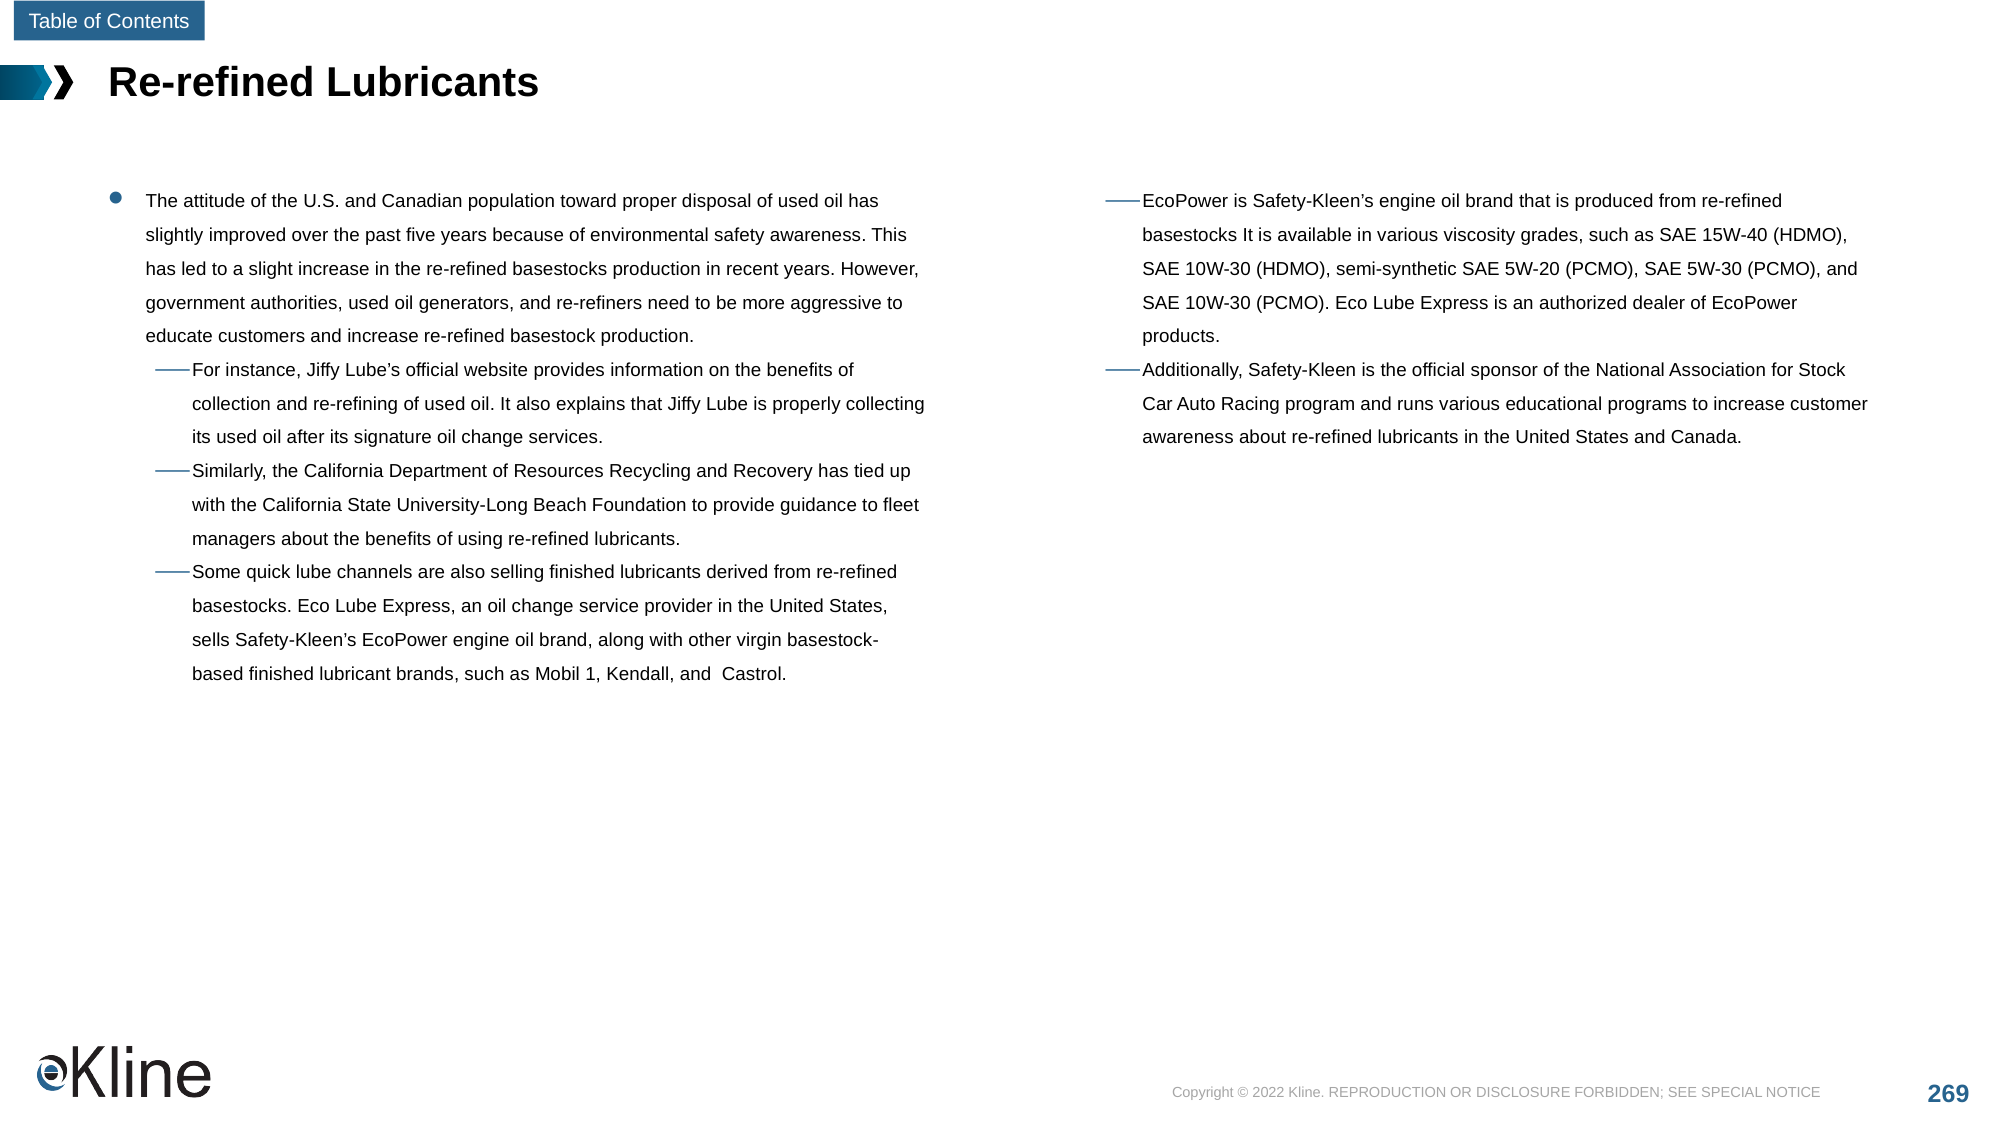

# Re-refined Lubricants
The attitude of the U.S. and Canadian population toward proper disposal of used oil has slightly improved over the past five years because of environmental safety awareness. This has led to a slight increase in the re-refined basestocks production in recent years. However, government authorities, used oil generators, and re-refiners need to be more aggressive to educate customers and increase re-refined basestock production.
For instance, Jiffy Lube’s official website provides information on the benefits of collection and re-refining of used oil. It also explains that Jiffy Lube is properly collecting its used oil after its signature oil change services.
Similarly, the California Department of Resources Recycling and Recovery has tied up with the California State University-Long Beach Foundation to provide guidance to fleet managers about the benefits of using re-refined lubricants.
Some quick lube channels are also selling finished lubricants derived from re-refined basestocks. Eco Lube Express, an oil change service provider in the United States, sells Safety-Kleen’s EcoPower engine oil brand, along with other virgin basestock-based finished lubricant brands, such as Mobil 1, Kendall, and  Castrol.
EcoPower is Safety-Kleen’s engine oil brand that is produced from re-refined basestocks It is available in various viscosity grades, such as SAE 15W-40 (HDMO), SAE 10W-30 (HDMO), semi-synthetic SAE 5W-20 (PCMO), SAE 5W-30 (PCMO), and SAE 10W-30 (PCMO). Eco Lube Express is an authorized dealer of EcoPower products.
Additionally, Safety-Kleen is the official sponsor of the National Association for Stock Car Auto Racing program and runs various educational programs to increase customer awareness about re-refined lubricants in the United States and Canada.